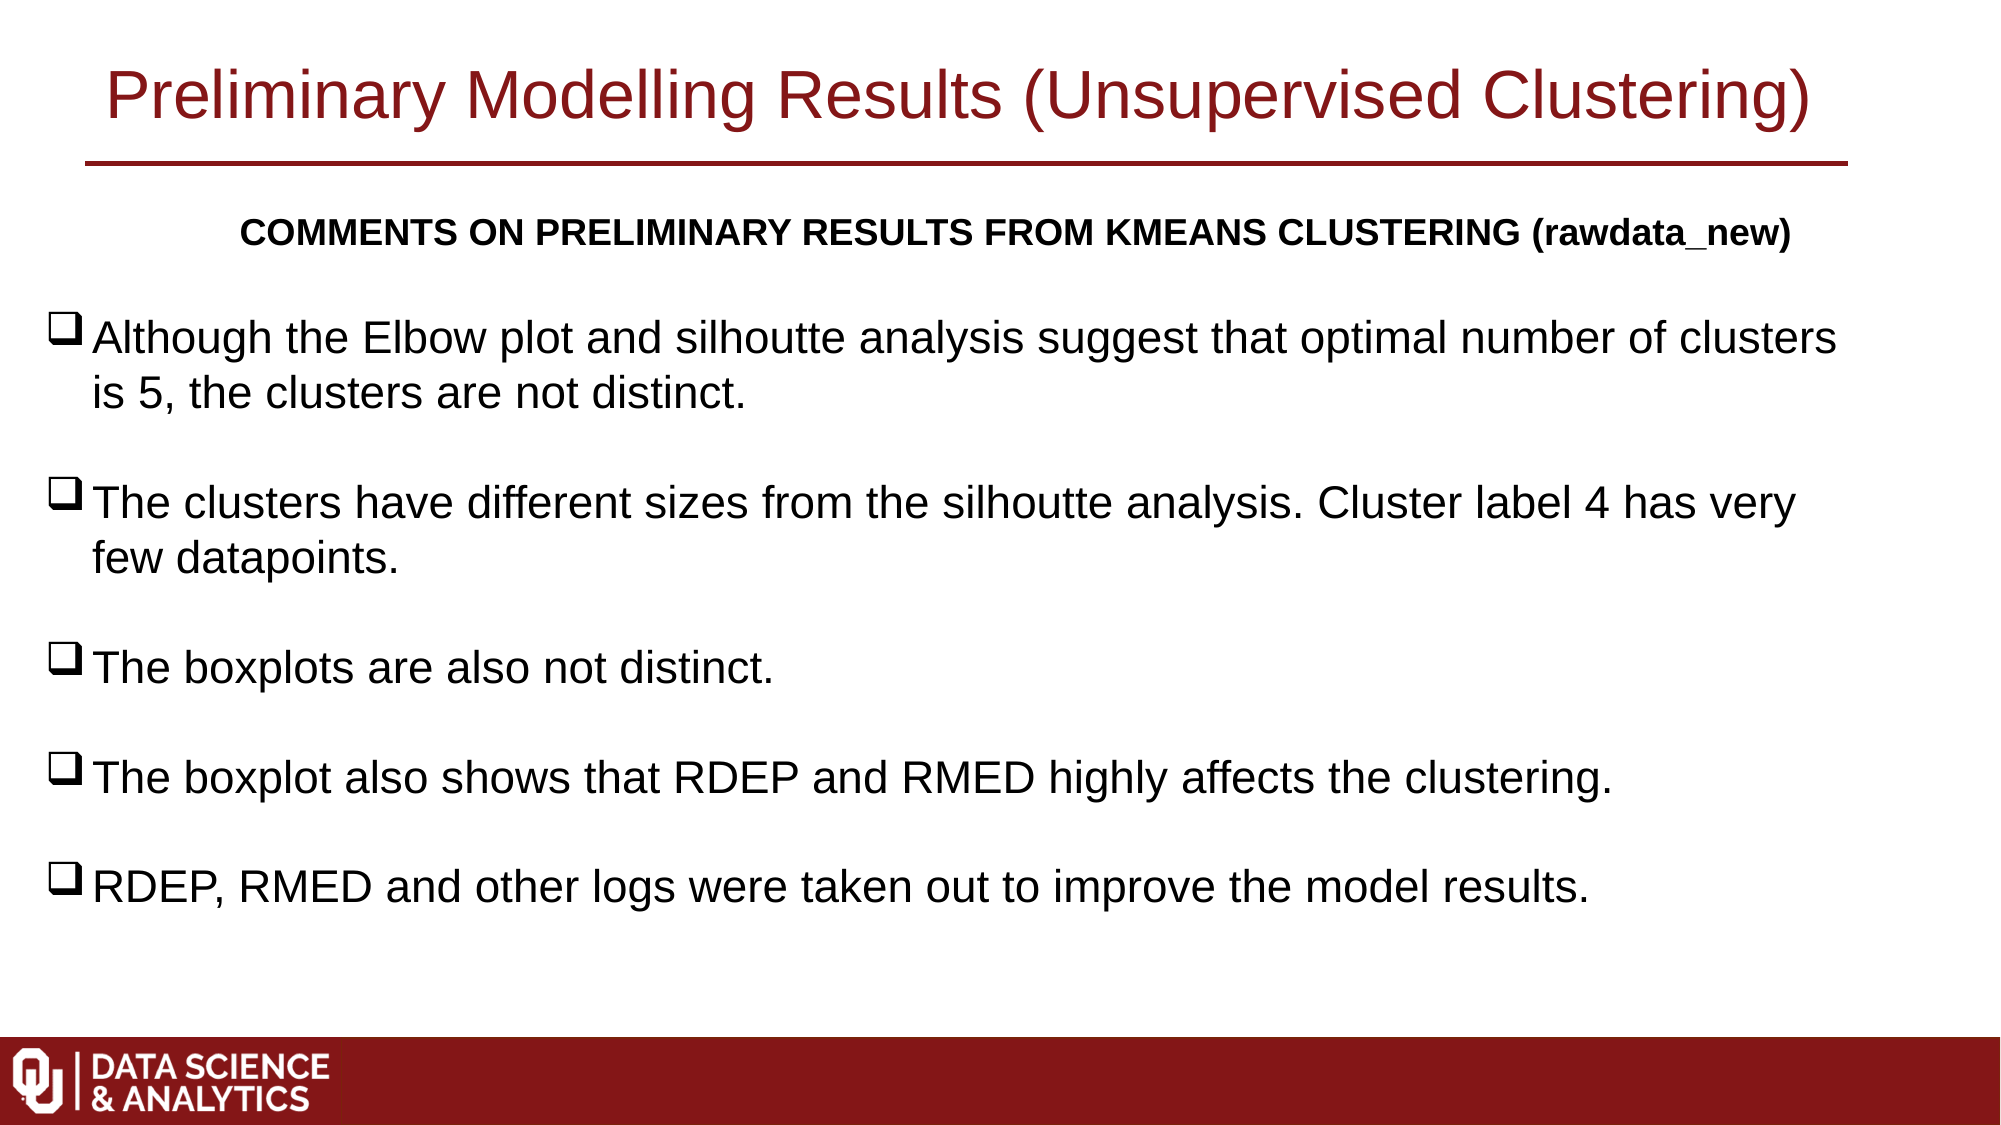

Preliminary Modelling Results (Unsupervised Clustering)
COMMENTS ON PRELIMINARY RESULTS FROM KMEANS CLUSTERING (rawdata_new)
Although the Elbow plot and silhoutte analysis suggest that optimal number of clusters is 5, the clusters are not distinct.

The clusters have different sizes from the silhoutte analysis. Cluster label 4 has very few datapoints.

The boxplots are also not distinct.

The boxplot also shows that RDEP and RMED highly affects the clustering.

RDEP, RMED and other logs were taken out to improve the model results.